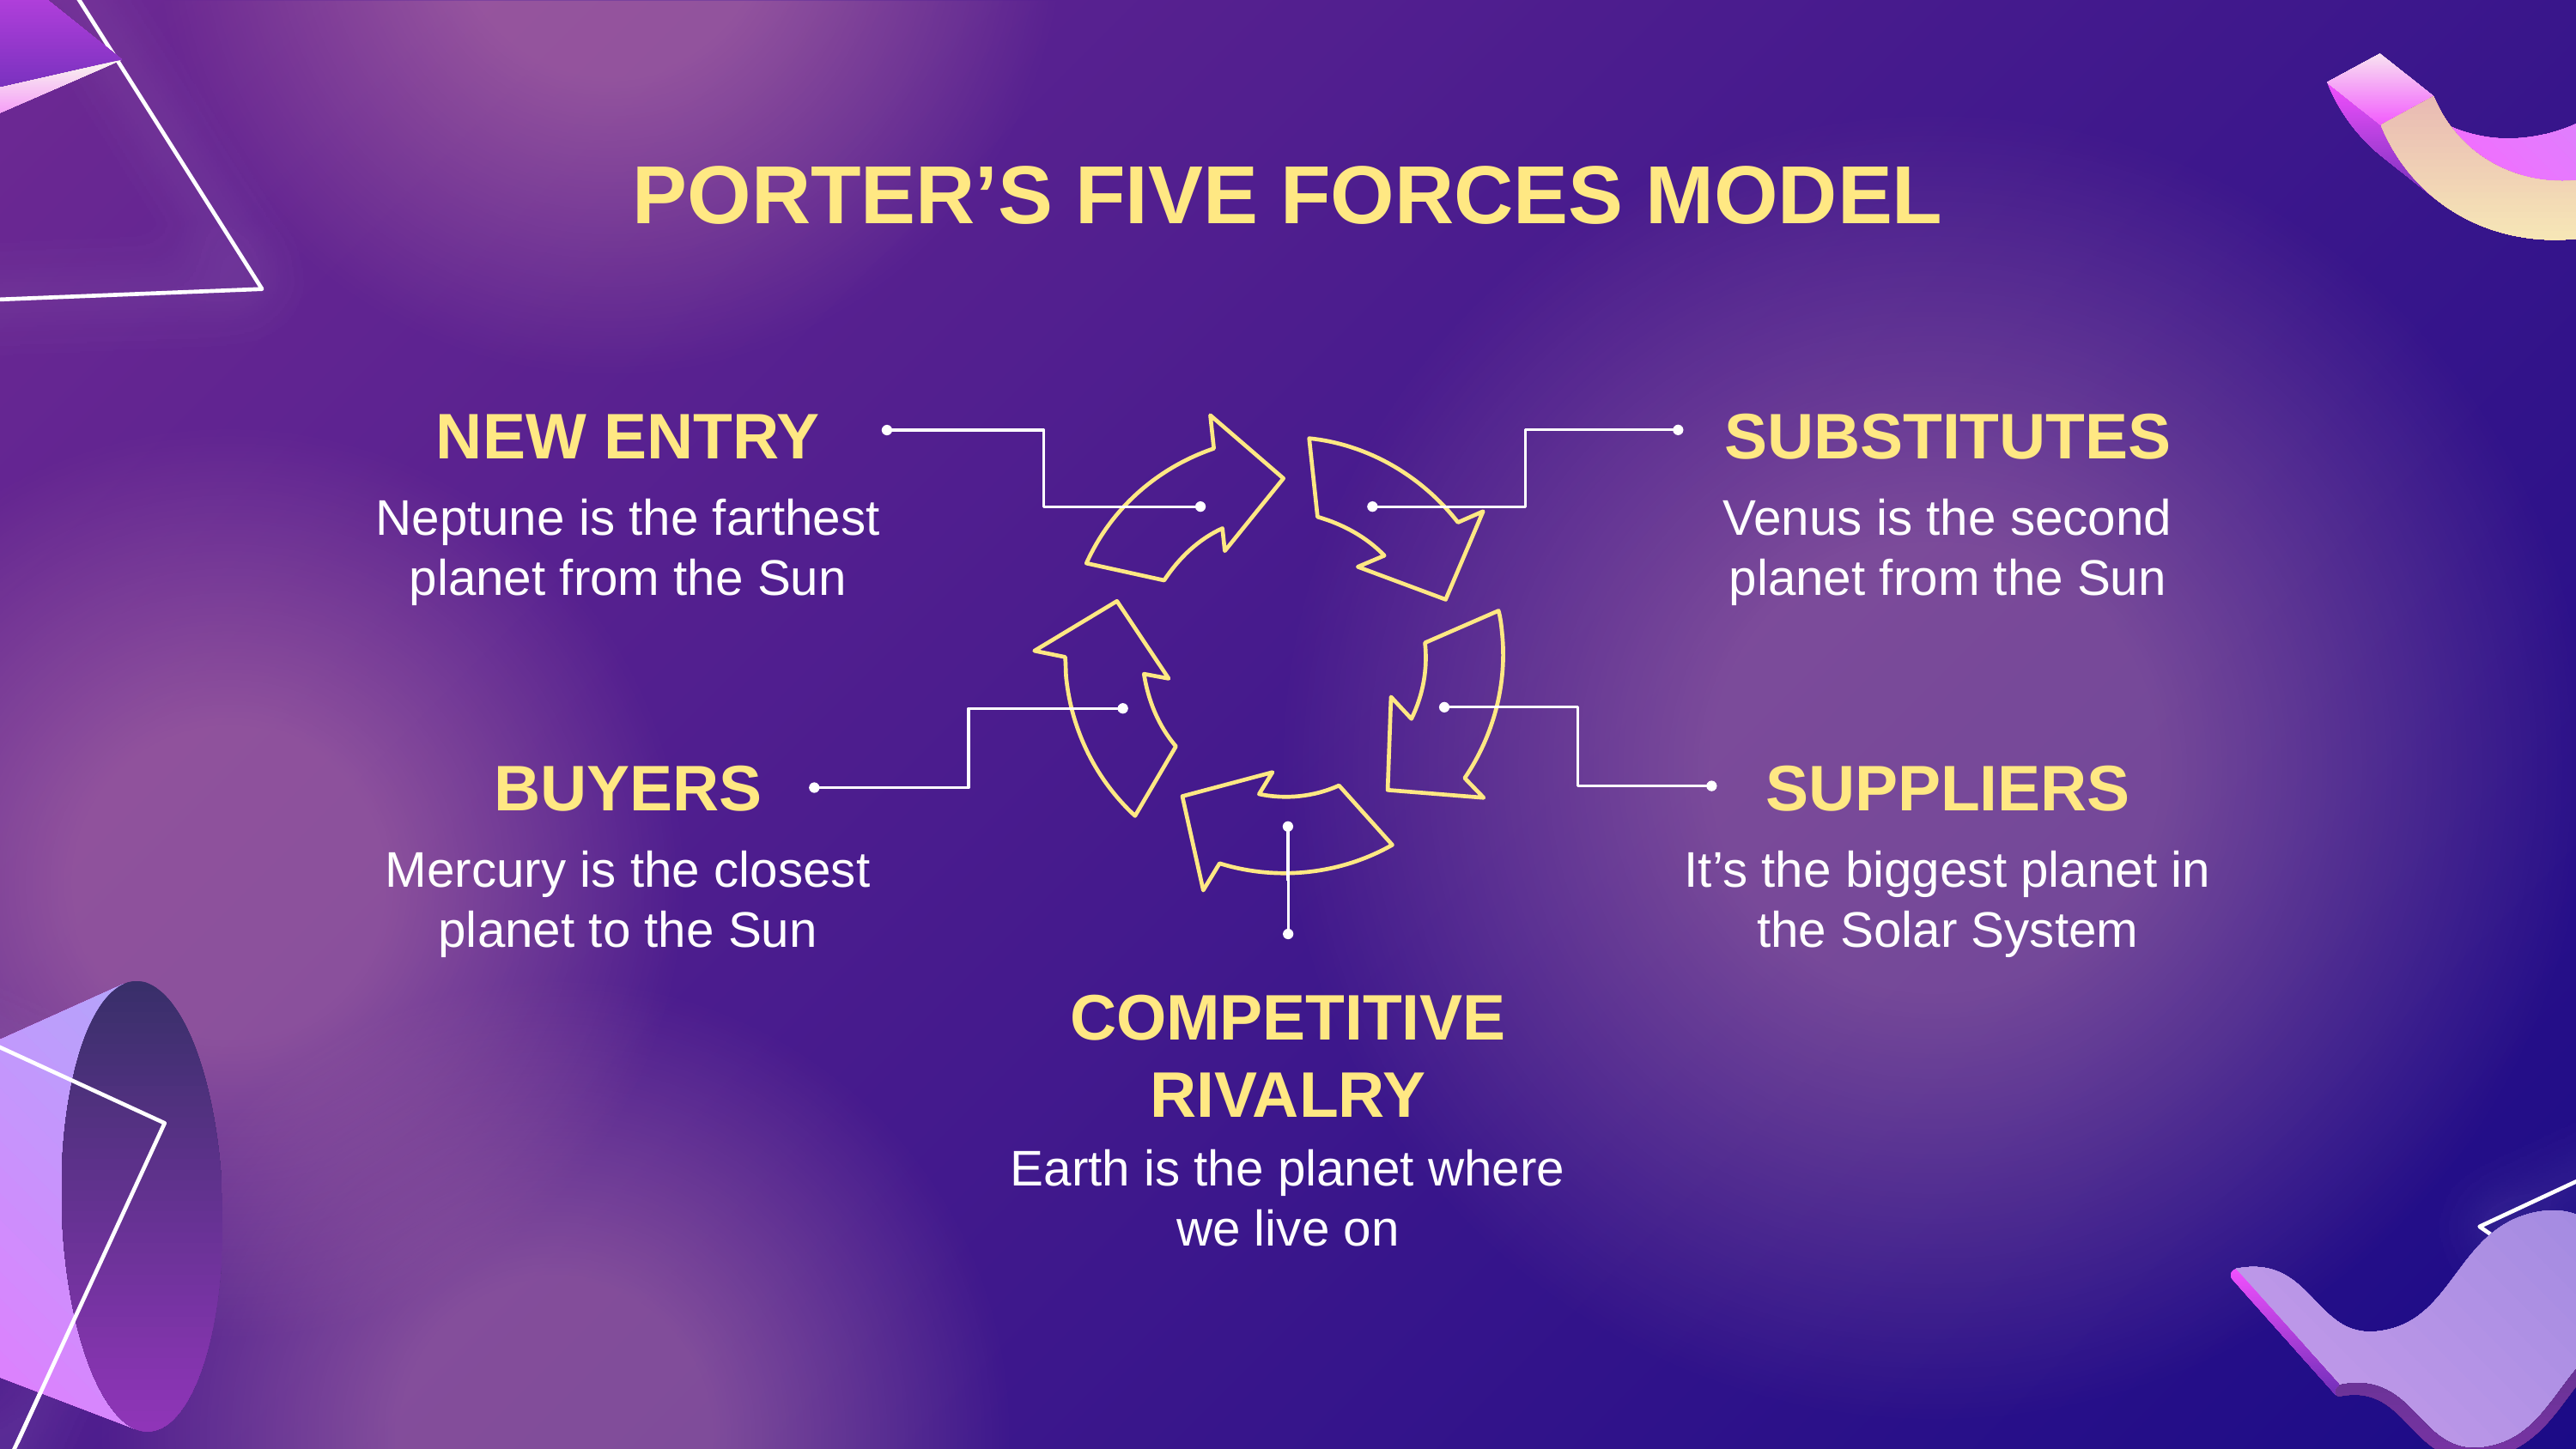

# PORTER’S FIVE FORCES MODEL
NEW ENTRY
SUBSTITUTES

Neptune is the farthest planet from the Sun
Venus is the second planet from the Sun
BUYERS
SUPPLIERS
Mercury is the closest planet to the Sun
It’s the biggest planet in the Solar System
COMPETITIVE RIVALRY
Earth is the planet where we live on